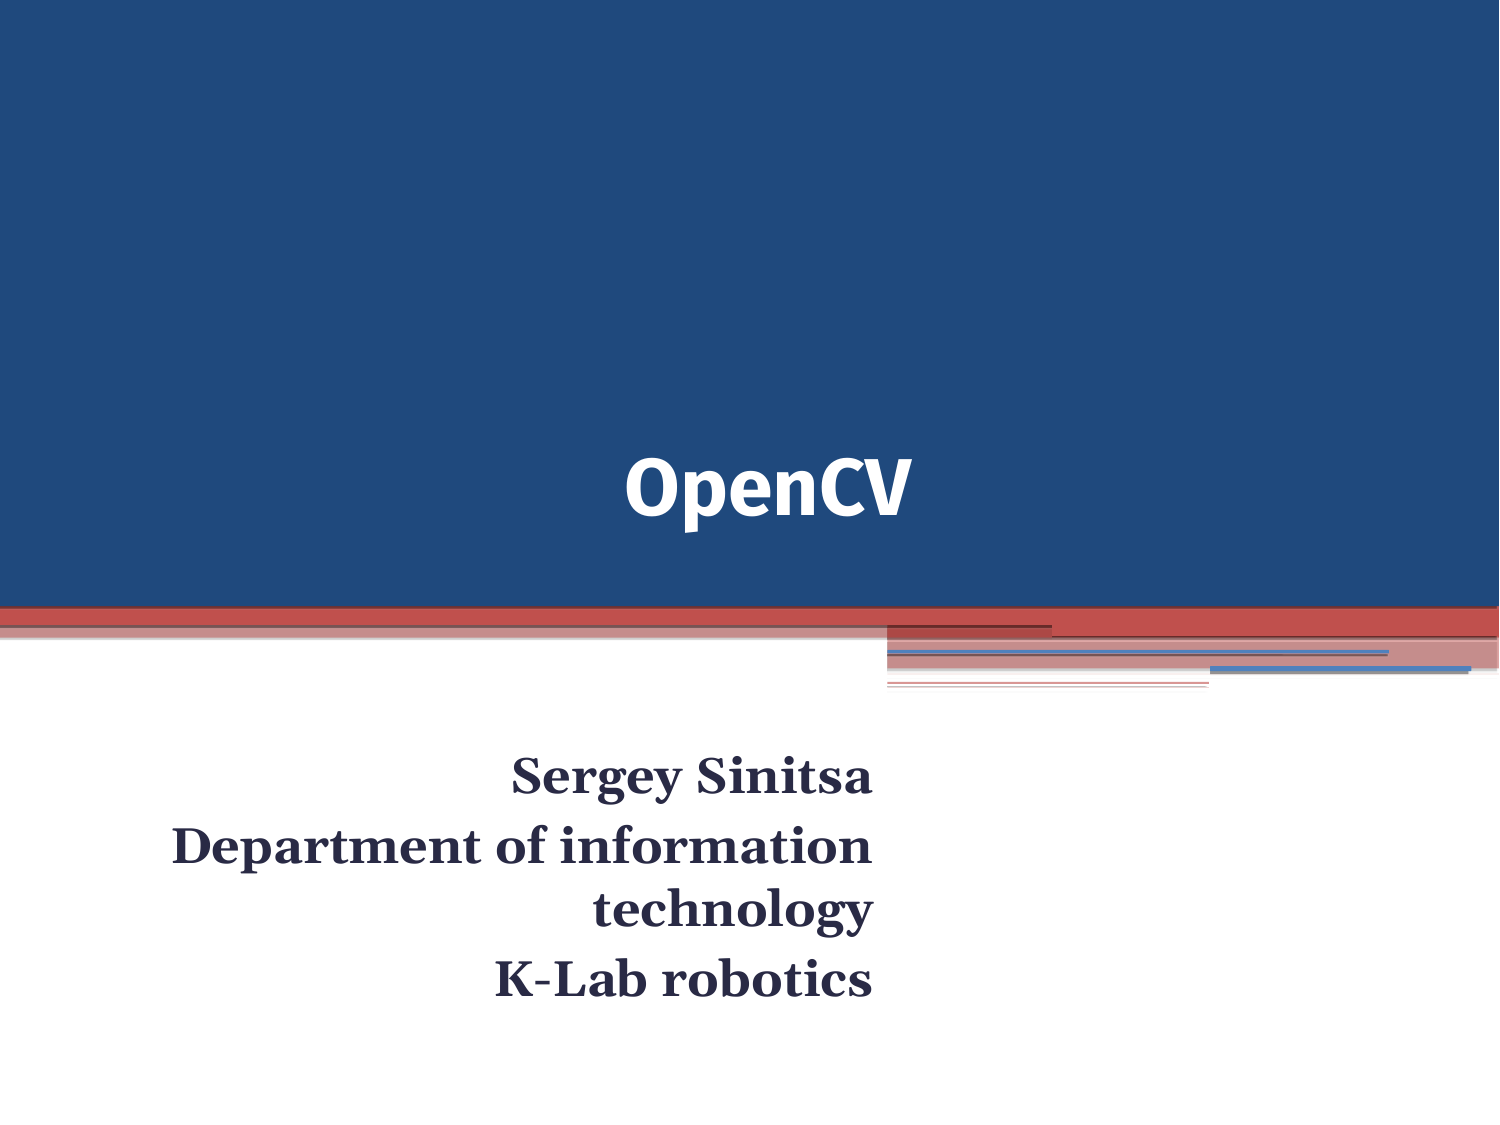

OpenCV
Sergey Sinitsa
Department of information technology
K-Lab robotics